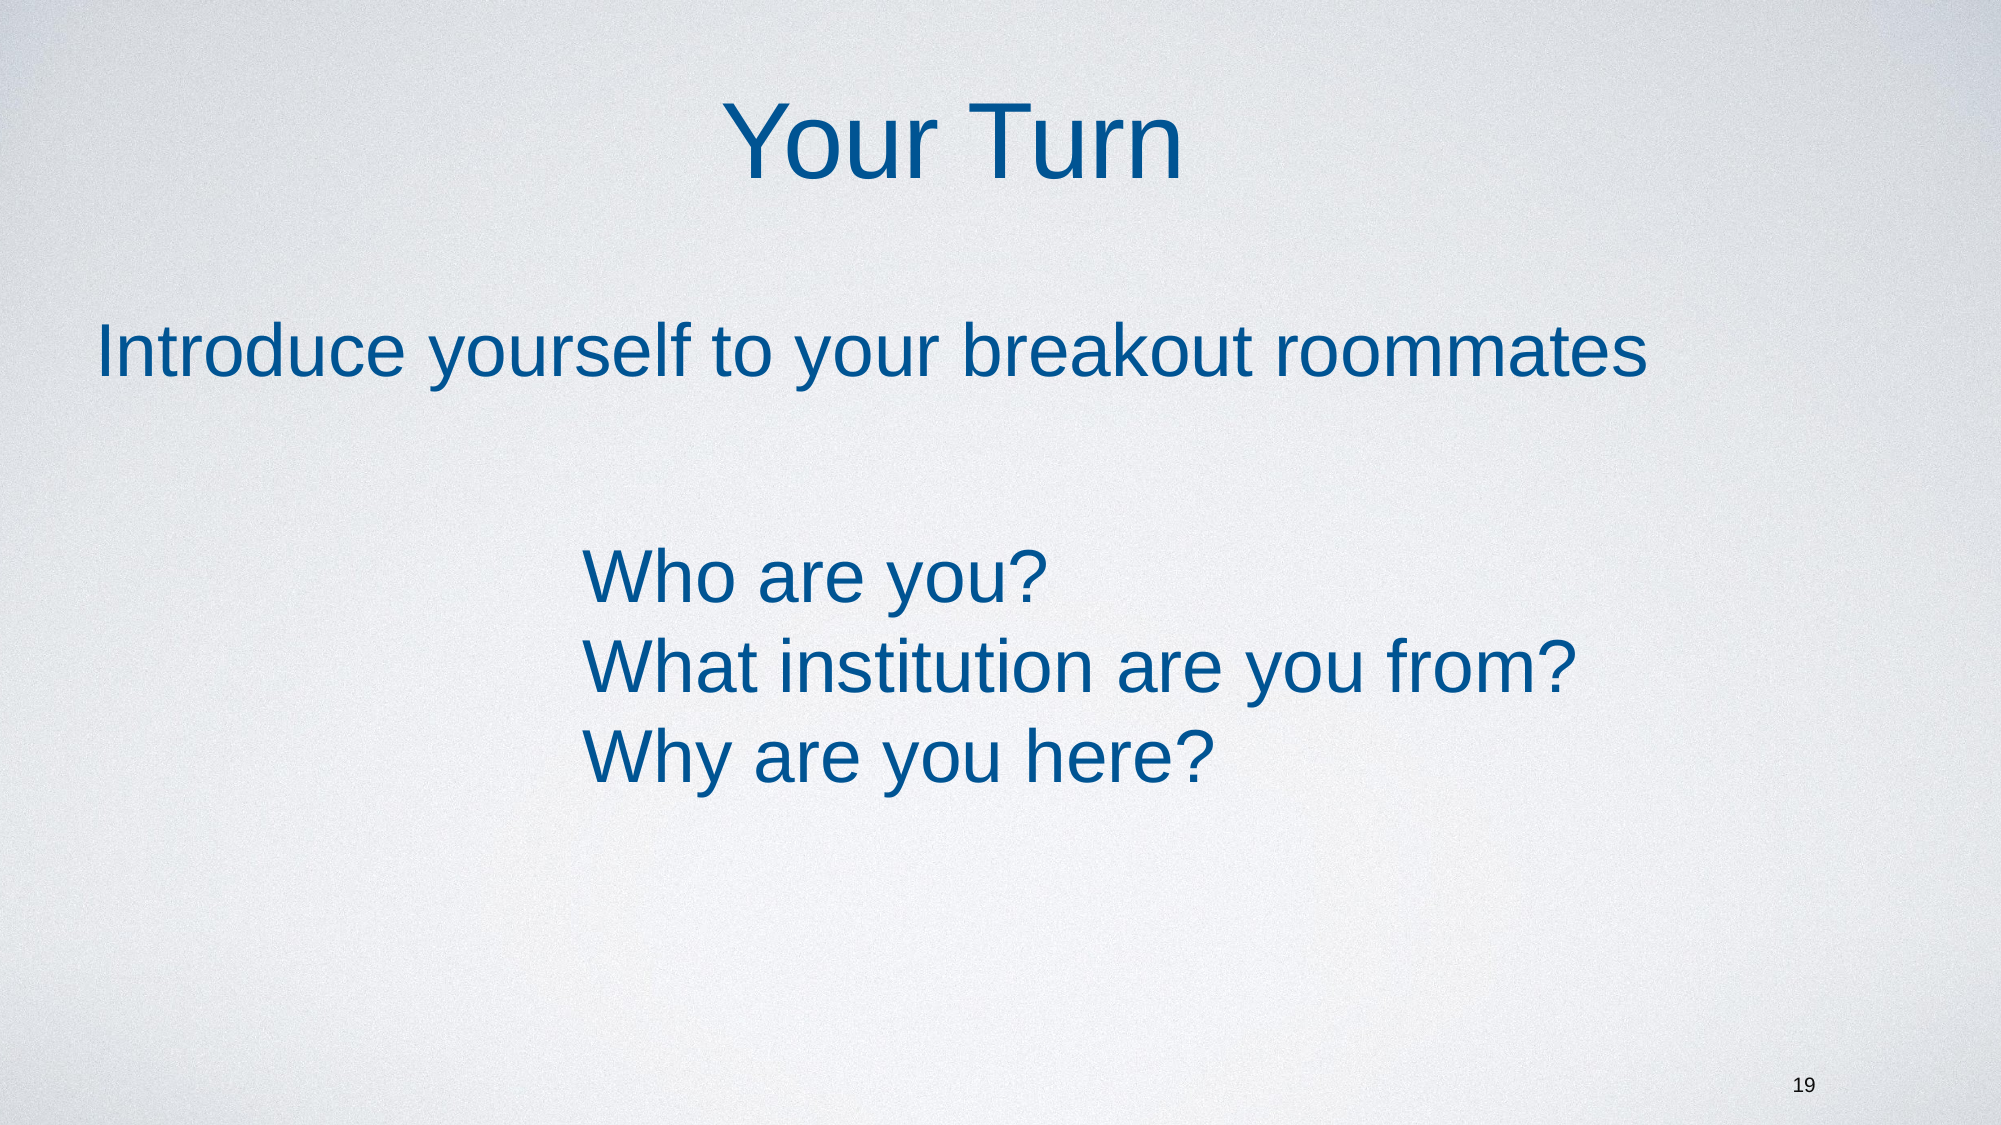

Your Turn
Introduce yourself to your breakout roommates

Who are you?
What institution are you from?
Why are you here?
19